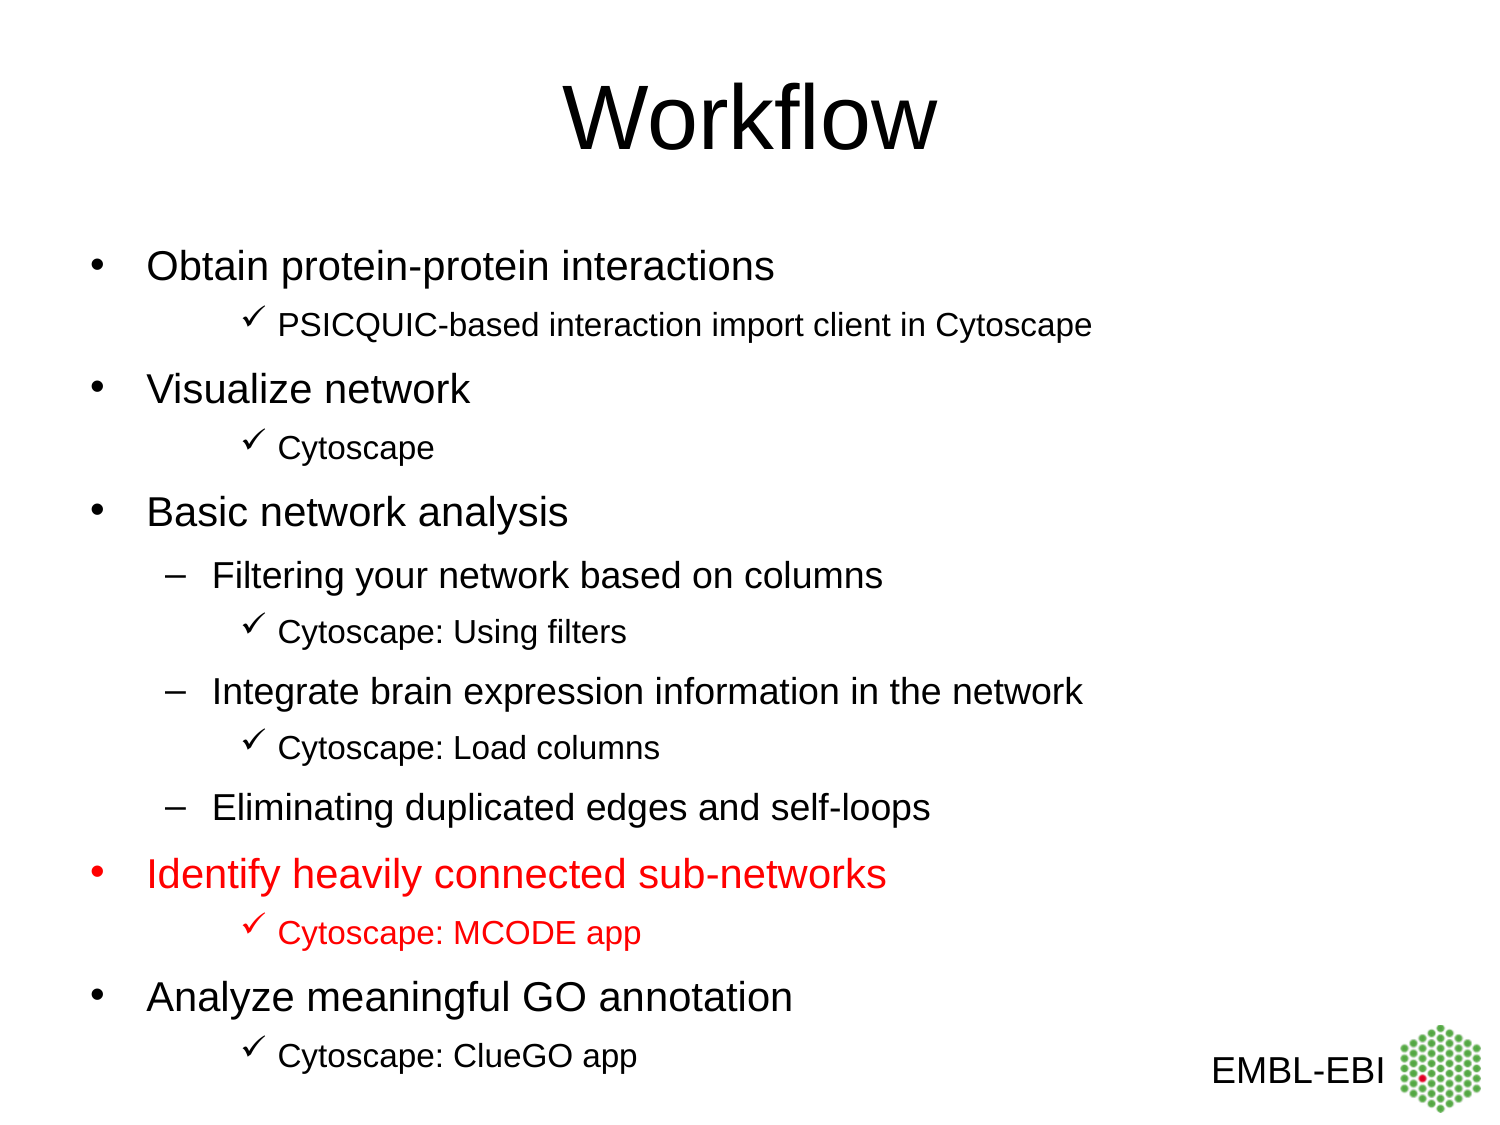

# Workflow
Obtain protein-protein interactions
PSICQUIC-based interaction import client in Cytoscape
Visualize network
Cytoscape
Basic network analysis
Filtering your network based on columns
Cytoscape: Using filters
Integrate brain expression information in the network
Cytoscape: Load columns
Eliminating duplicated edges and self-loops
Identify heavily connected sub-networks
Cytoscape: MCODE app
Analyze meaningful GO annotation
Cytoscape: ClueGO app